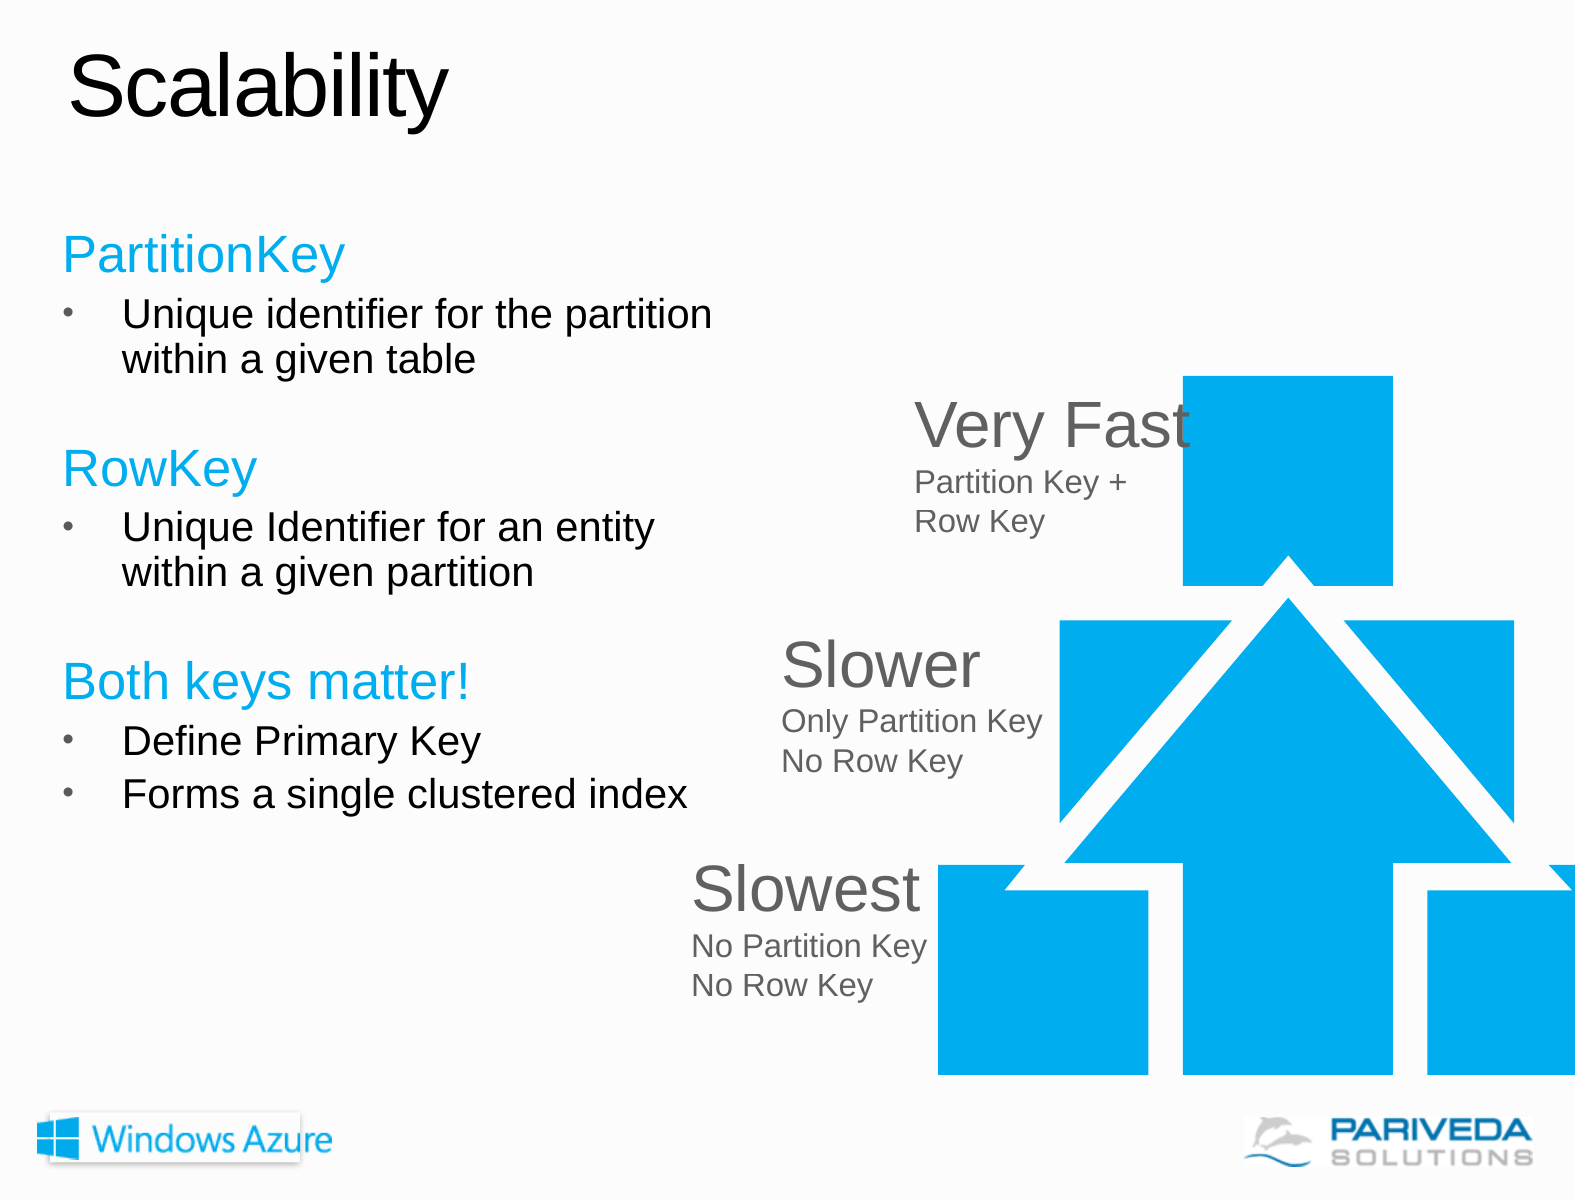

# Scalability
PartitionKey
Unique identifier for the partition
within a given table

RowKey
Unique Identifier for an entity
within a given partition

Both keys matter!
Define Primary Key
Forms a single clustered index
Very Fast
Partition Key +
Row Key

Slower
Only Partition Key
No Row Key
Slowest
No Partition Key
No Row Key